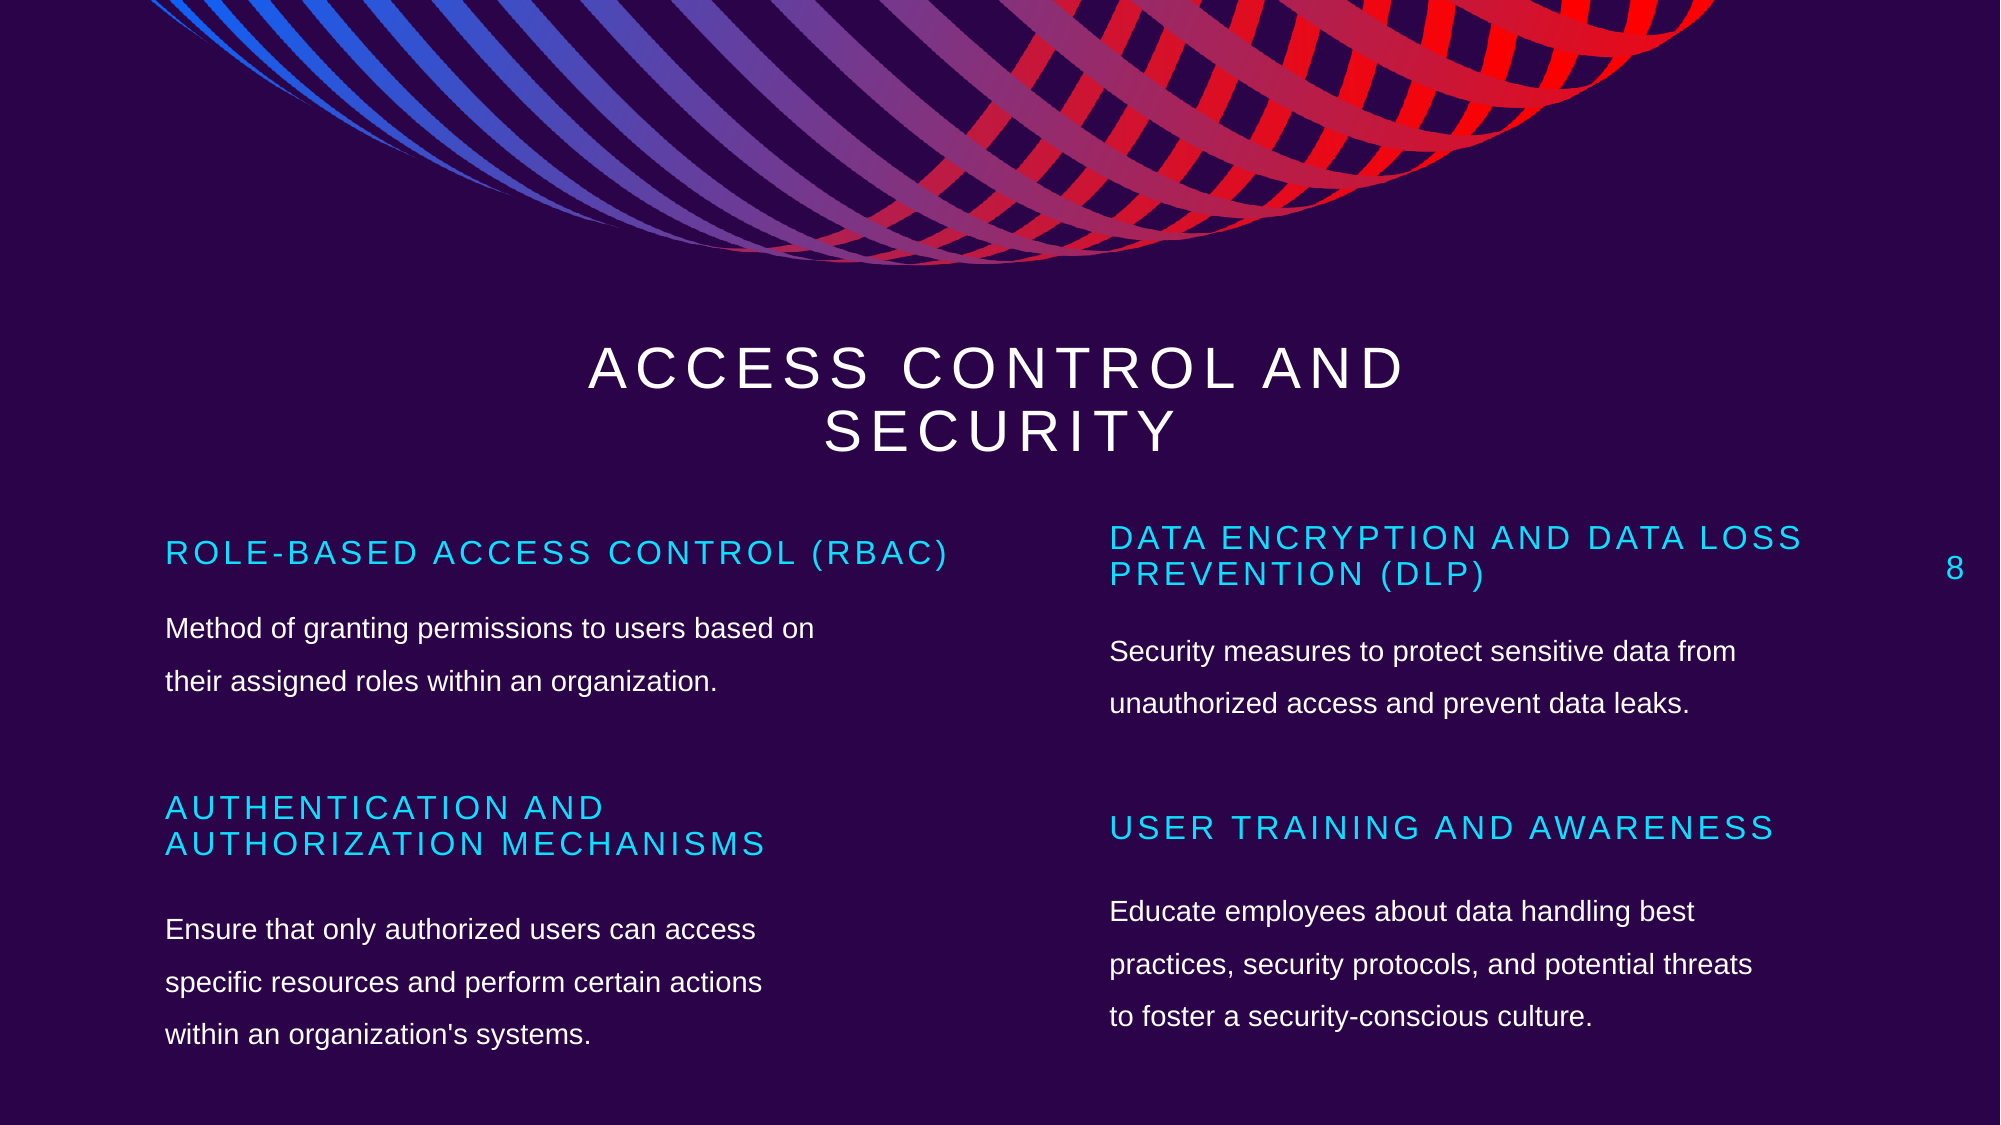

# Access Control and Security
Data Encryption and Data Loss Prevention (DLP)
8
Role-Based Access Control (RBAC)
Method of granting permissions to users based on their assigned roles within an organization.
Security measures to protect sensitive data from unauthorized access and prevent data leaks.
Authentication and Authorization Mechanisms
User Training and Awareness
Educate employees about data handling best practices, security protocols, and potential threats to foster a security-conscious culture.
Ensure that only authorized users can access specific resources and perform certain actions within an organization's systems.